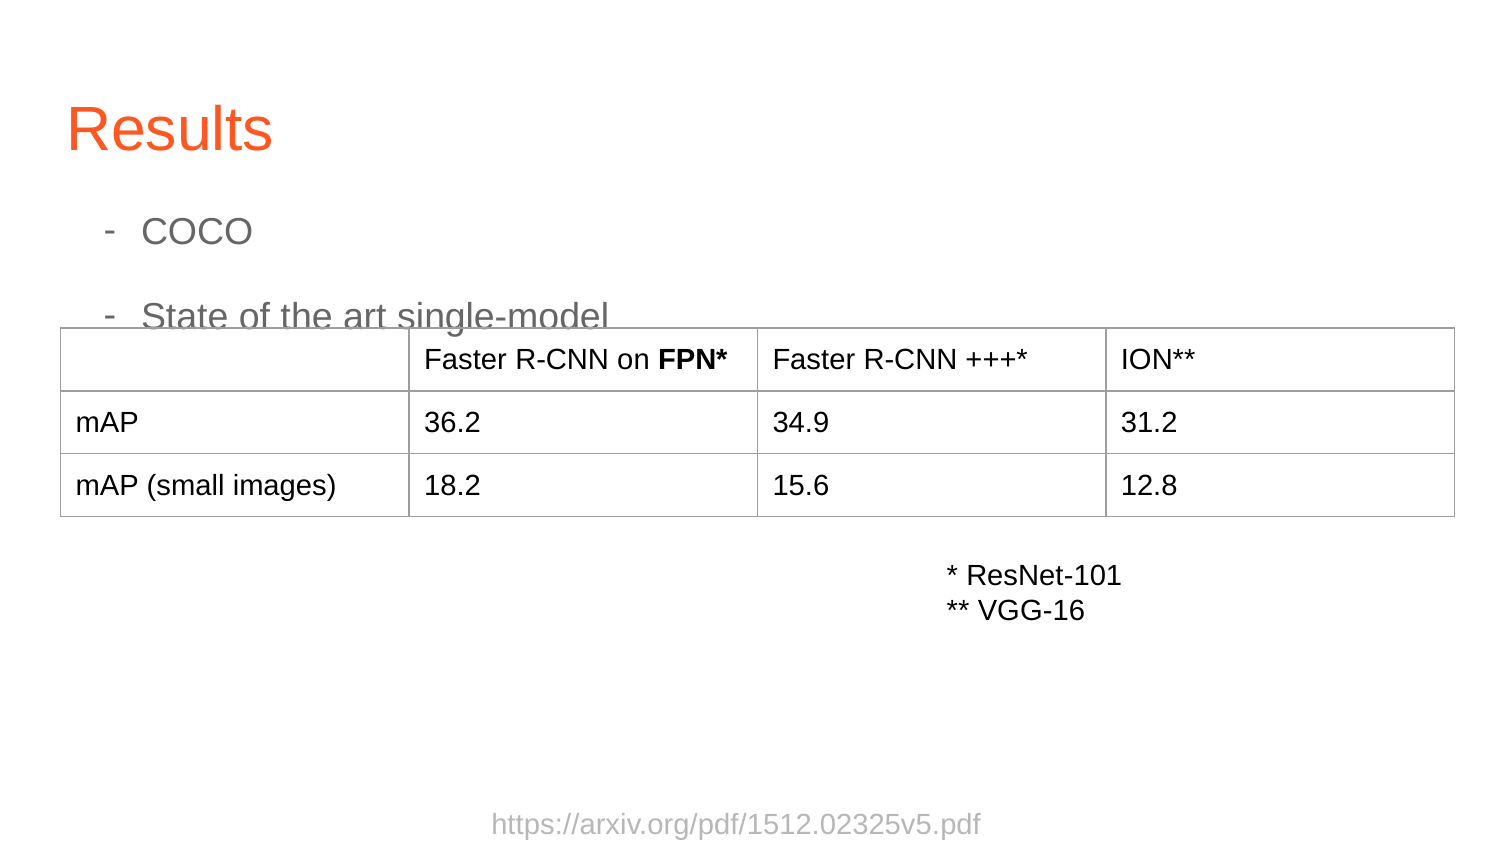

# Results
COCO
State of the art single-model

|  | Faster R-CNN on FPN\* | Faster R-CNN +++\* | ION\*\* |
| --- | --- | --- | --- |
| mAP | 36.2 | 34.9 | 31.2 |
| mAP (small images) | 18.2 | 15.6 | 12.8 |
* ResNet-101
** VGG-16
https://arxiv.org/pdf/1512.02325v5.pdf